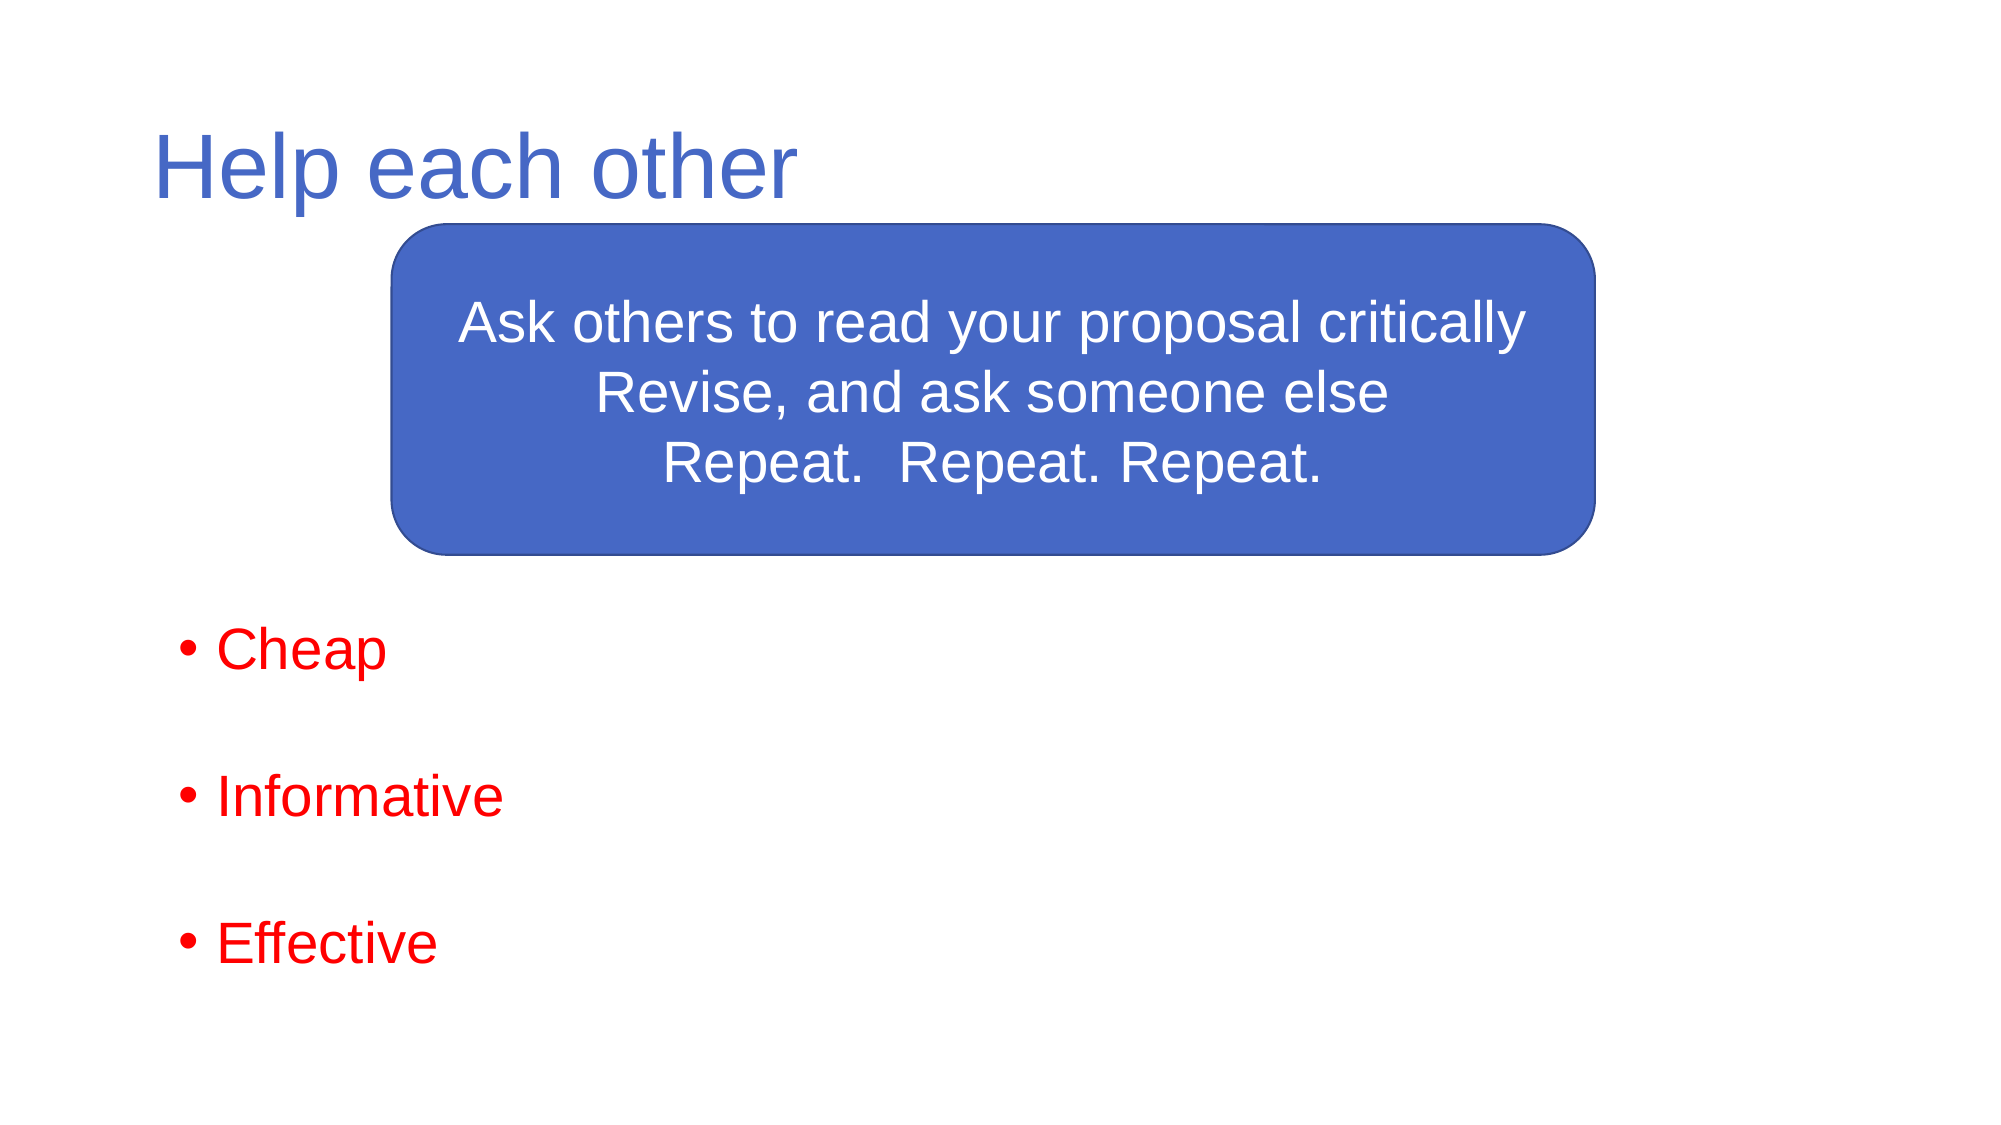

# Help each other
Ask others to read your proposal critically
Revise, and ask someone else
Repeat.  Repeat. Repeat.
Cheap: what someone thinks after a 10-minute read is Really Really Important
Informative: after reading 20 proposals by others, you’ll write better ones yourself.  Much better. Much, much better.
Effective: dramatic increases in quality.  There is just no excuse for not doing this. And yet few people do